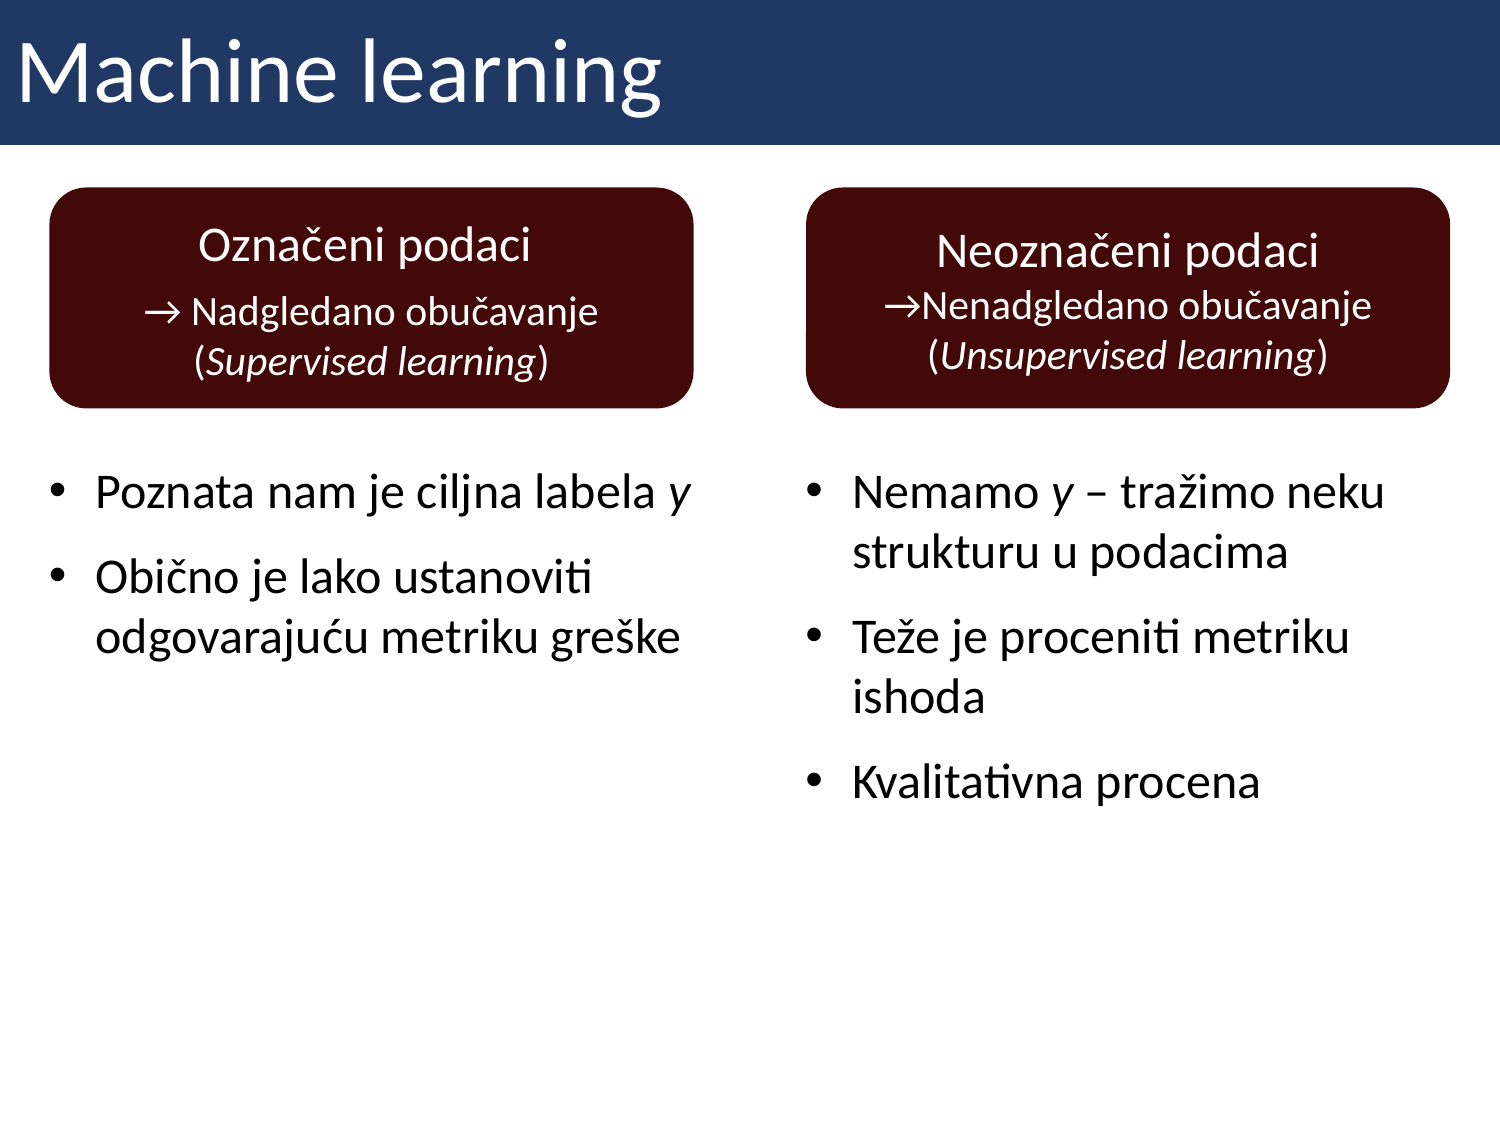

# Machine learning
Označeni podaci
→ Nadgledano obučavanje (Supervised learning)
Neoznačeni podaci →Nenadgledano obučavanje (Unsupervised learning)
Poznata nam je ciljna labela y
Obično je lako ustanoviti odgovarajuću metriku greške
Nemamo y – tražimo neku strukturu u podacima
Teže je proceniti metriku ishoda
Kvalitativna procena